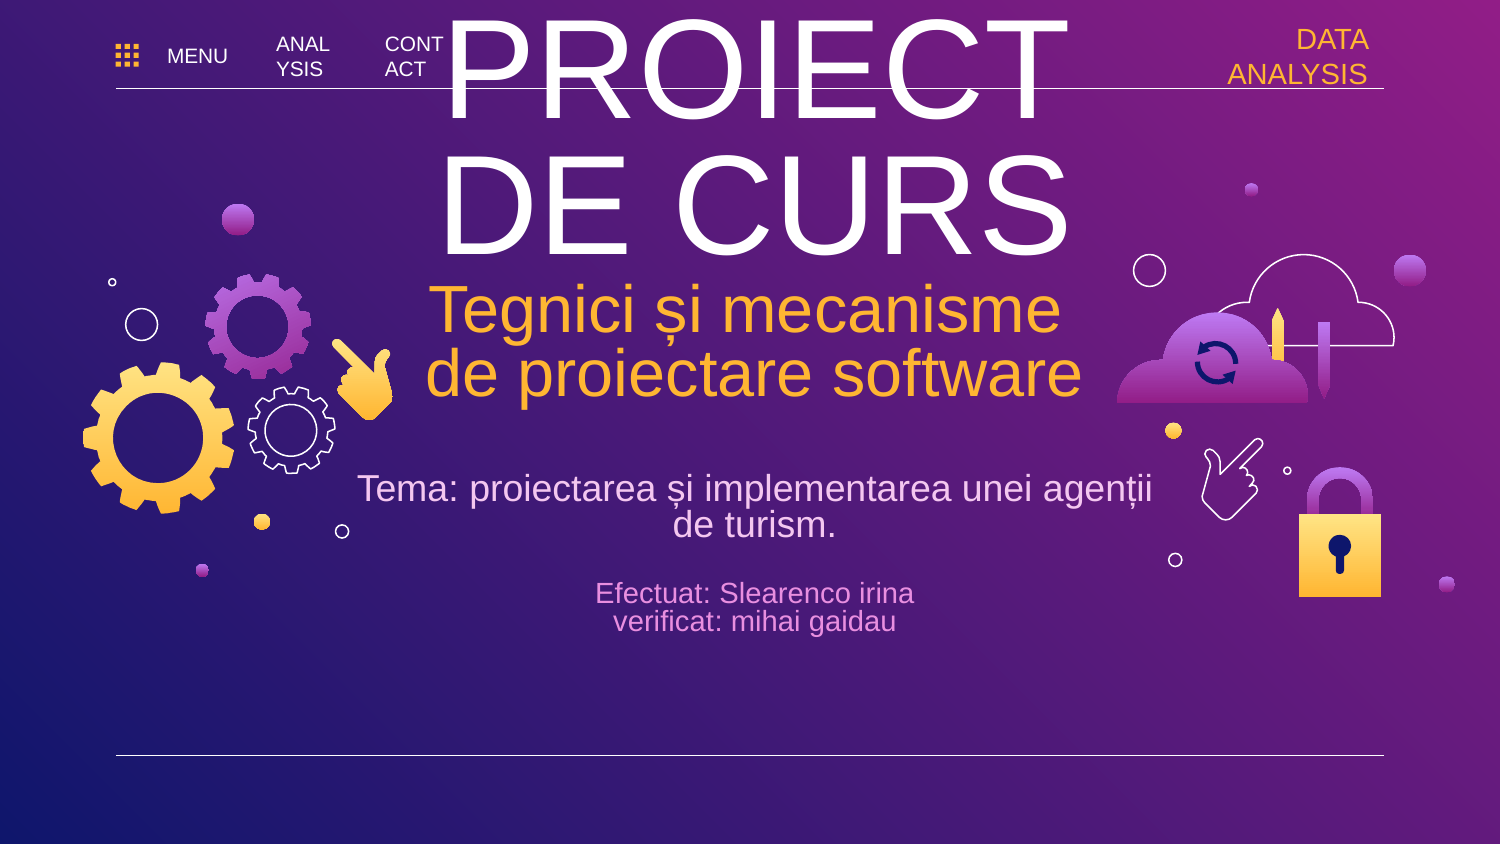

DATA ANALYSIS
MENU
ANALYSIS
CONTACT

# PROIECT DE CURS Tegnici și mecanisme de proiectare software Tema: proiectarea și implementarea unei agenții de turism. Efectuat: Slearenco irina verificat: mihai gaidau